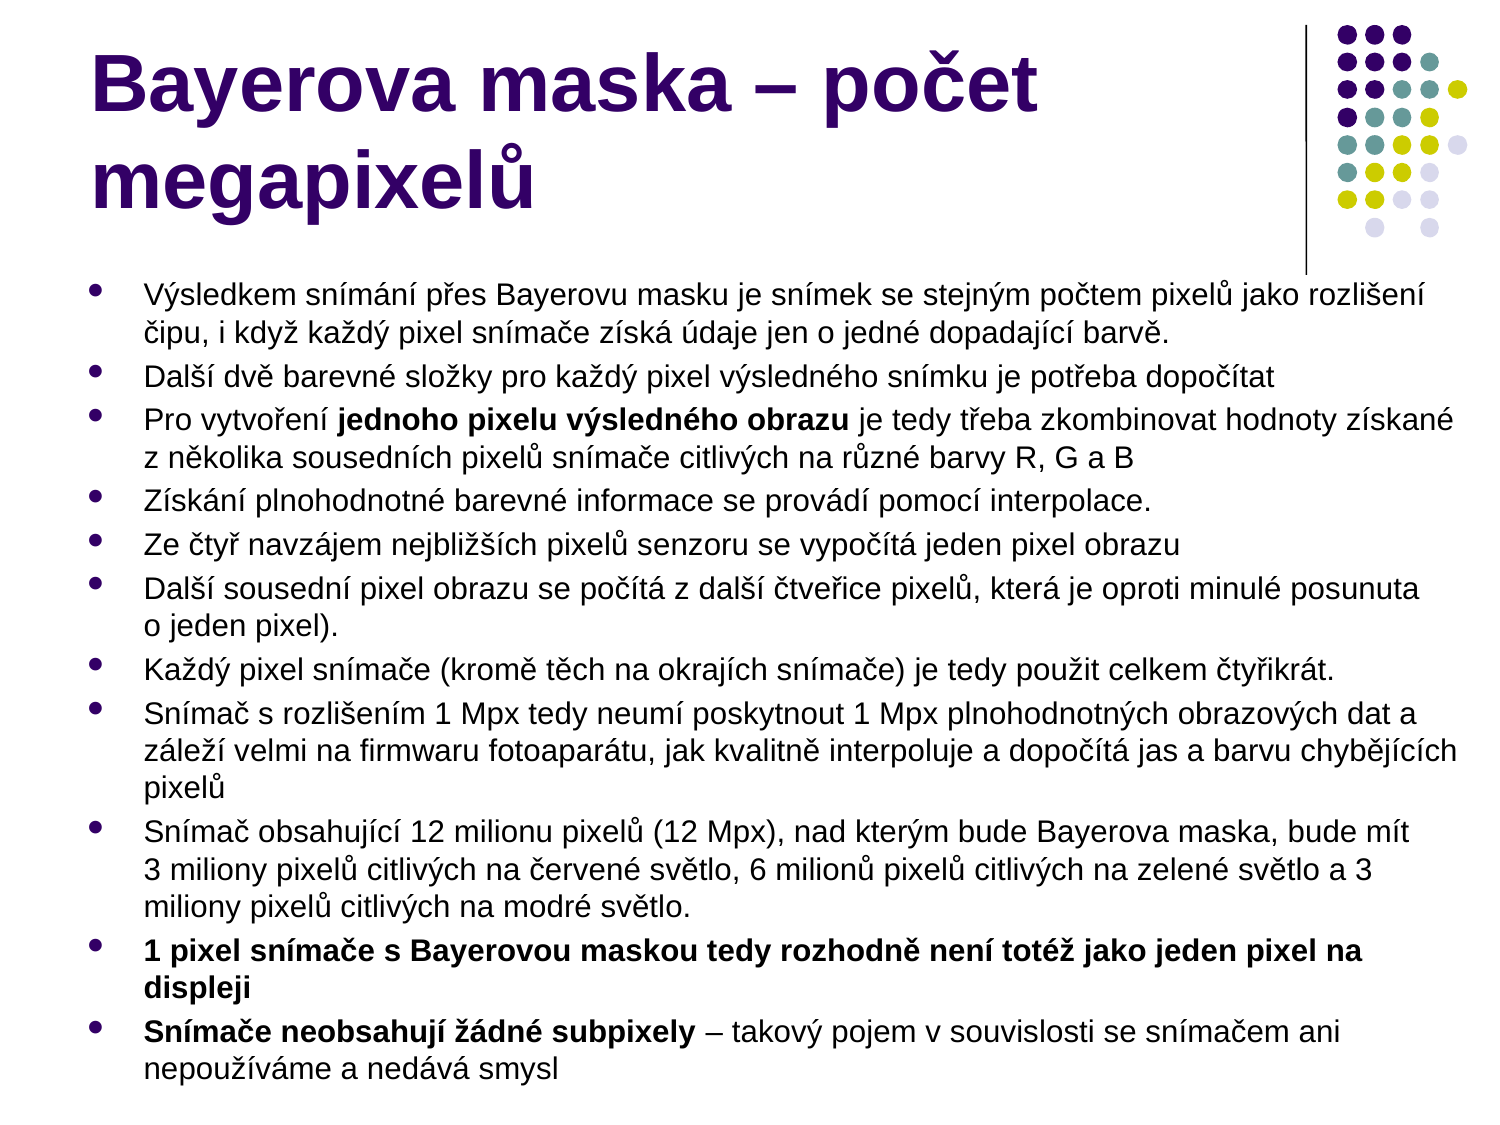

# Bayerova maska – počet megapixelů
Výsledkem snímání přes Bayerovu masku je snímek se stejným počtem pixelů jako rozlišení čipu, i když každý pixel snímače získá údaje jen o jedné dopadající barvě.
Další dvě barevné složky pro každý pixel výsledného snímku je potřeba dopočítat
Pro vytvoření jednoho pixelu výsledného obrazu je tedy třeba zkombinovat hodnoty získané z několika sousedních pixelů snímače citlivých na různé barvy R, G a B
Získání plnohodnotné barevné informace se provádí pomocí interpolace.
Ze čtyř navzájem nejbližších pixelů senzoru se vypočítá jeden pixel obrazu
Další sousední pixel obrazu se počítá z další čtveřice pixelů, která je oproti minulé posunuta o jeden pixel).
Každý pixel snímače (kromě těch na okrajích snímače) je tedy použit celkem čtyřikrát.
Snímač s rozlišením 1 Mpx tedy neumí poskytnout 1 Mpx plnohodnotných obrazových dat a záleží velmi na firmwaru fotoaparátu, jak kvalitně interpoluje a dopočítá jas a barvu chybějících pixelů
Snímač obsahující 12 milionu pixelů (12 Mpx), nad kterým bude Bayerova maska, bude mít 3 miliony pixelů citlivých na červené světlo, 6 milionů pixelů citlivých na zelené světlo a 3 miliony pixelů citlivých na modré světlo.
1 pixel snímače s Bayerovou maskou tedy rozhodně není totéž jako jeden pixel na displeji
Snímače neobsahují žádné subpixely – takový pojem v souvislosti se snímačem ani nepoužíváme a nedává smysl